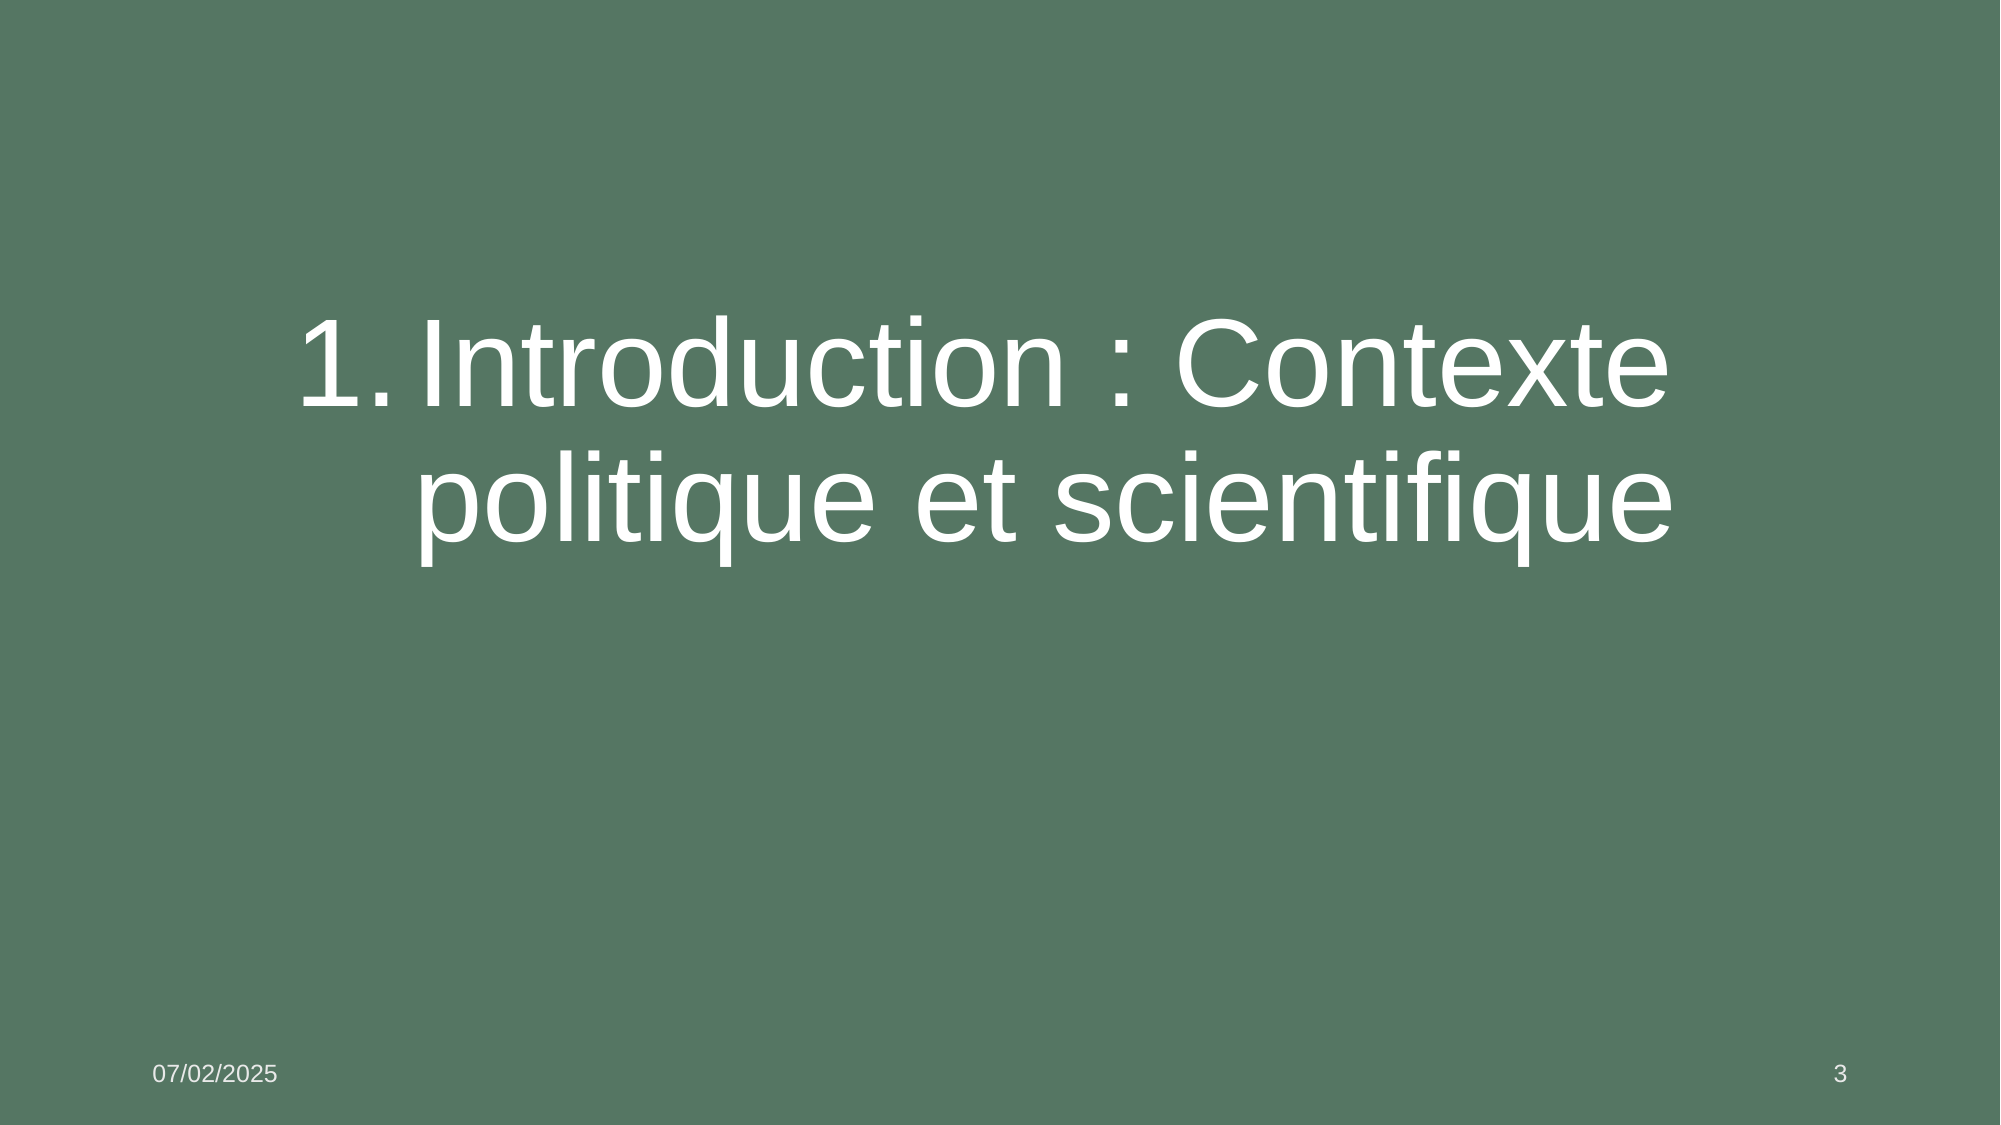

# Introduction : Contexte politique et scientifique
07/02/2025
3